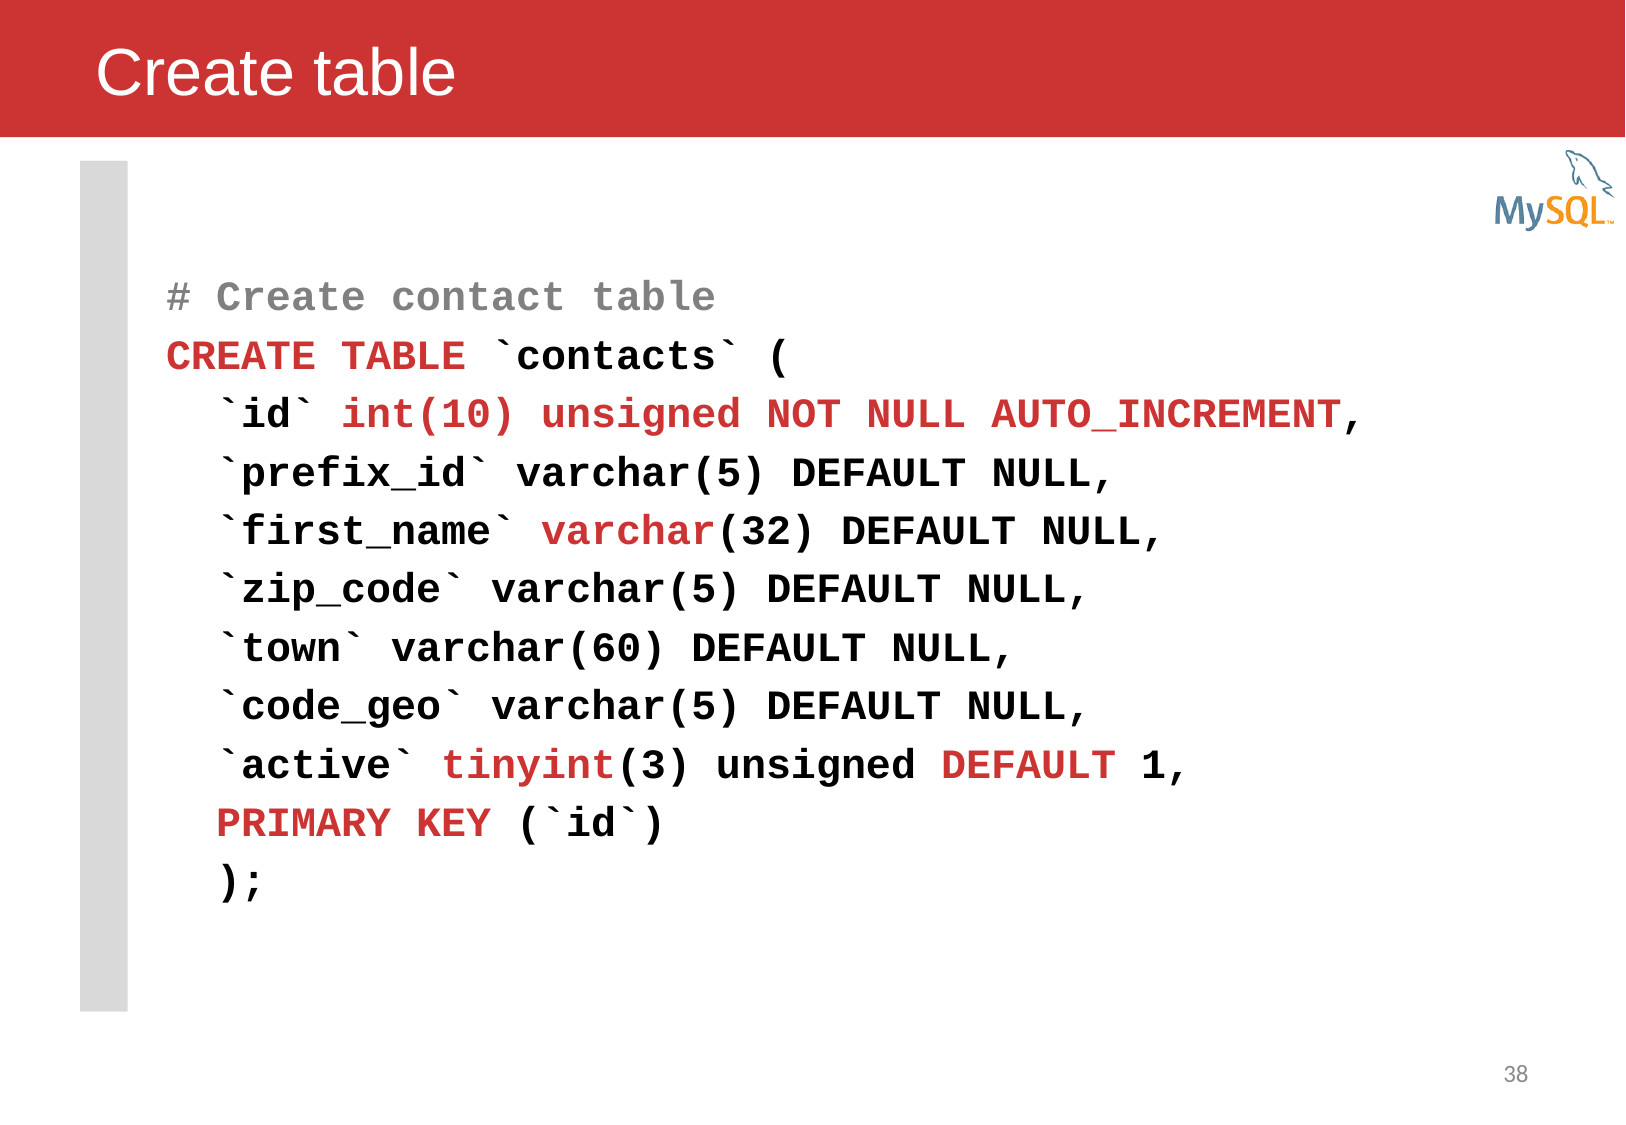

# Create table
# Create contact table
CREATE TABLE `contacts` (
  `id` int(10) unsigned NOT NULL AUTO_INCREMENT,
  `prefix_id` varchar(5) DEFAULT NULL,
  `first_name` varchar(32) DEFAULT NULL,
  `zip_code` varchar(5) DEFAULT NULL,
  `town` varchar(60) DEFAULT NULL,
  `code_geo` varchar(5) DEFAULT NULL,
  `active` tinyint(3) unsigned DEFAULT 1,
  PRIMARY KEY (`id`)
  );
38